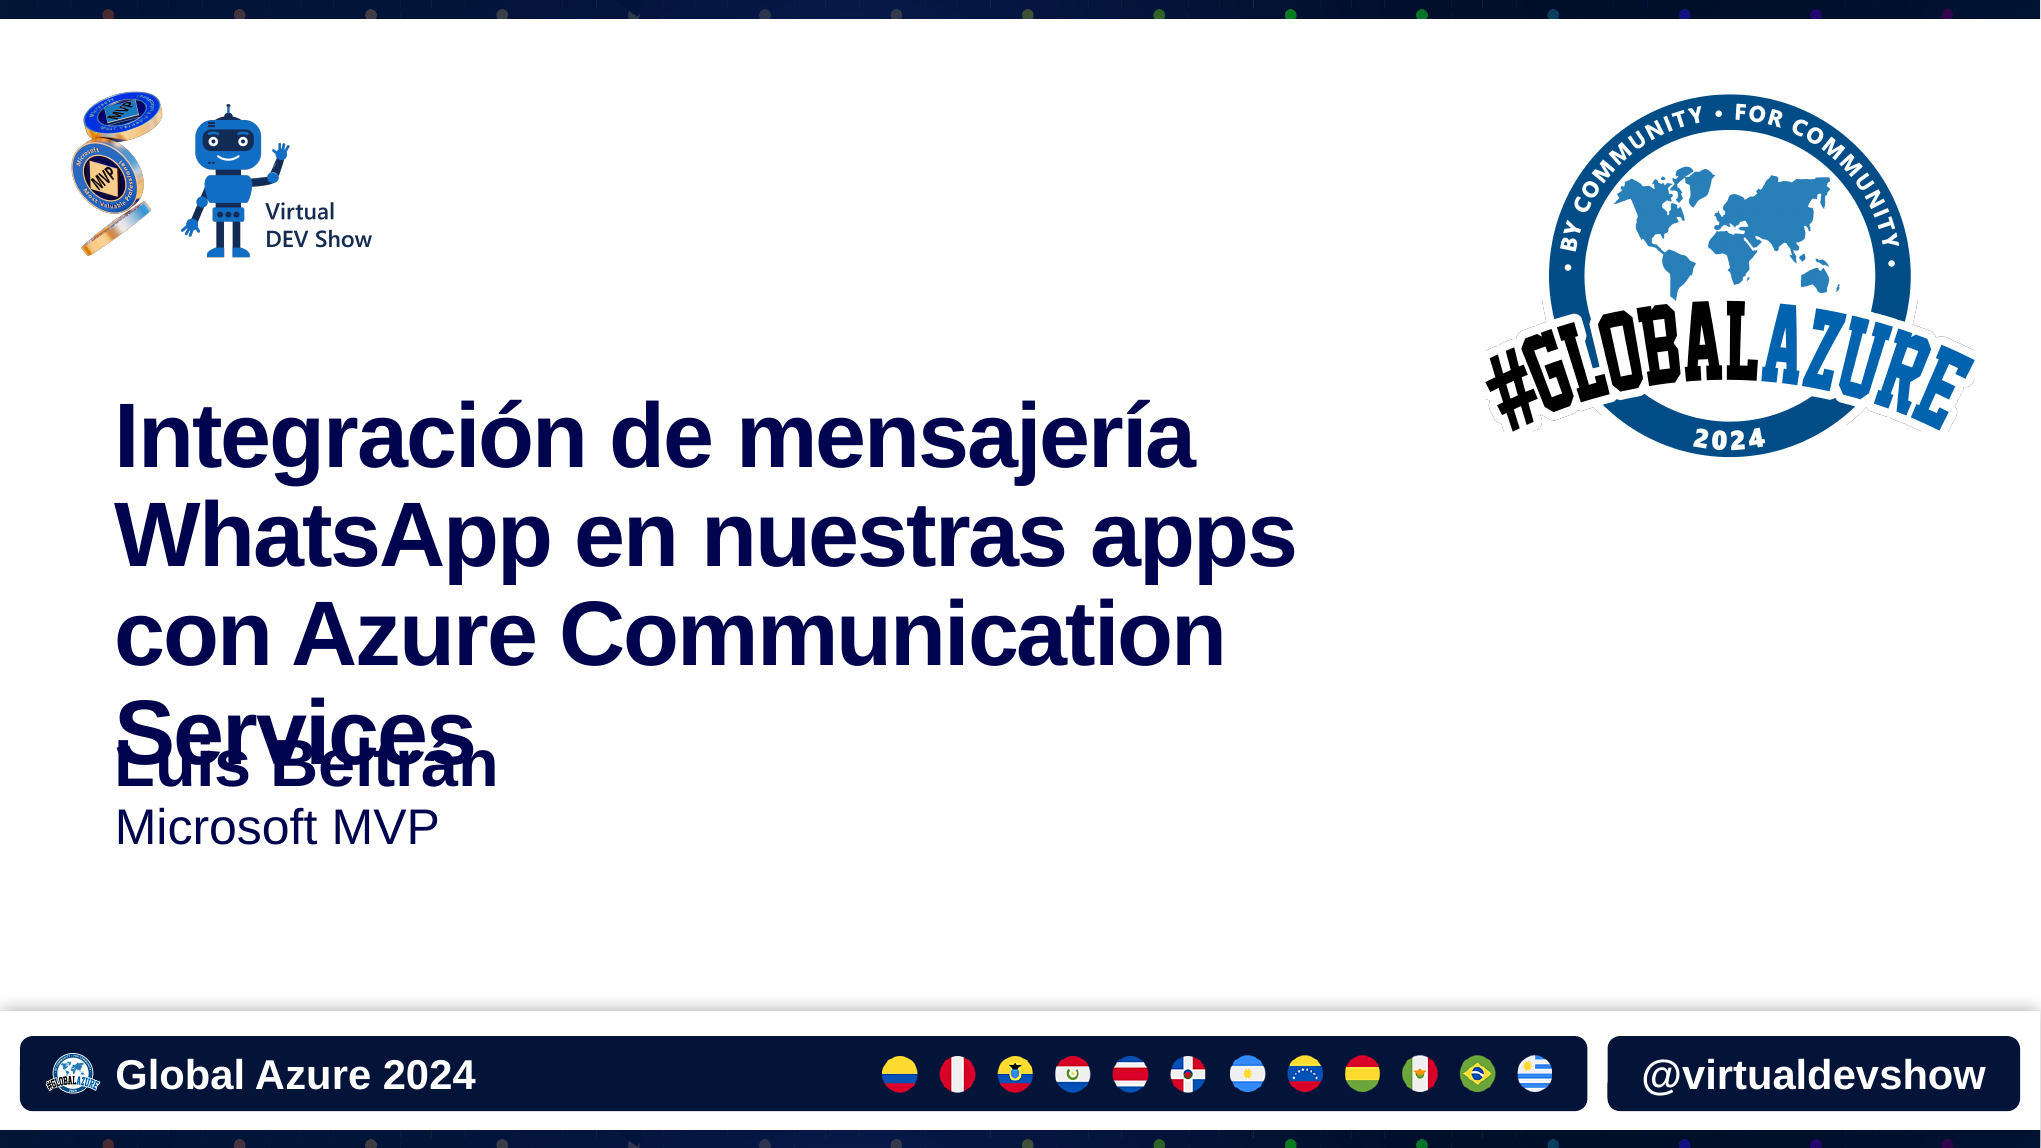

# Integración de mensajería WhatsApp en nuestras apps con Azure Communication Services
Luis Beltrán
Microsoft MVP